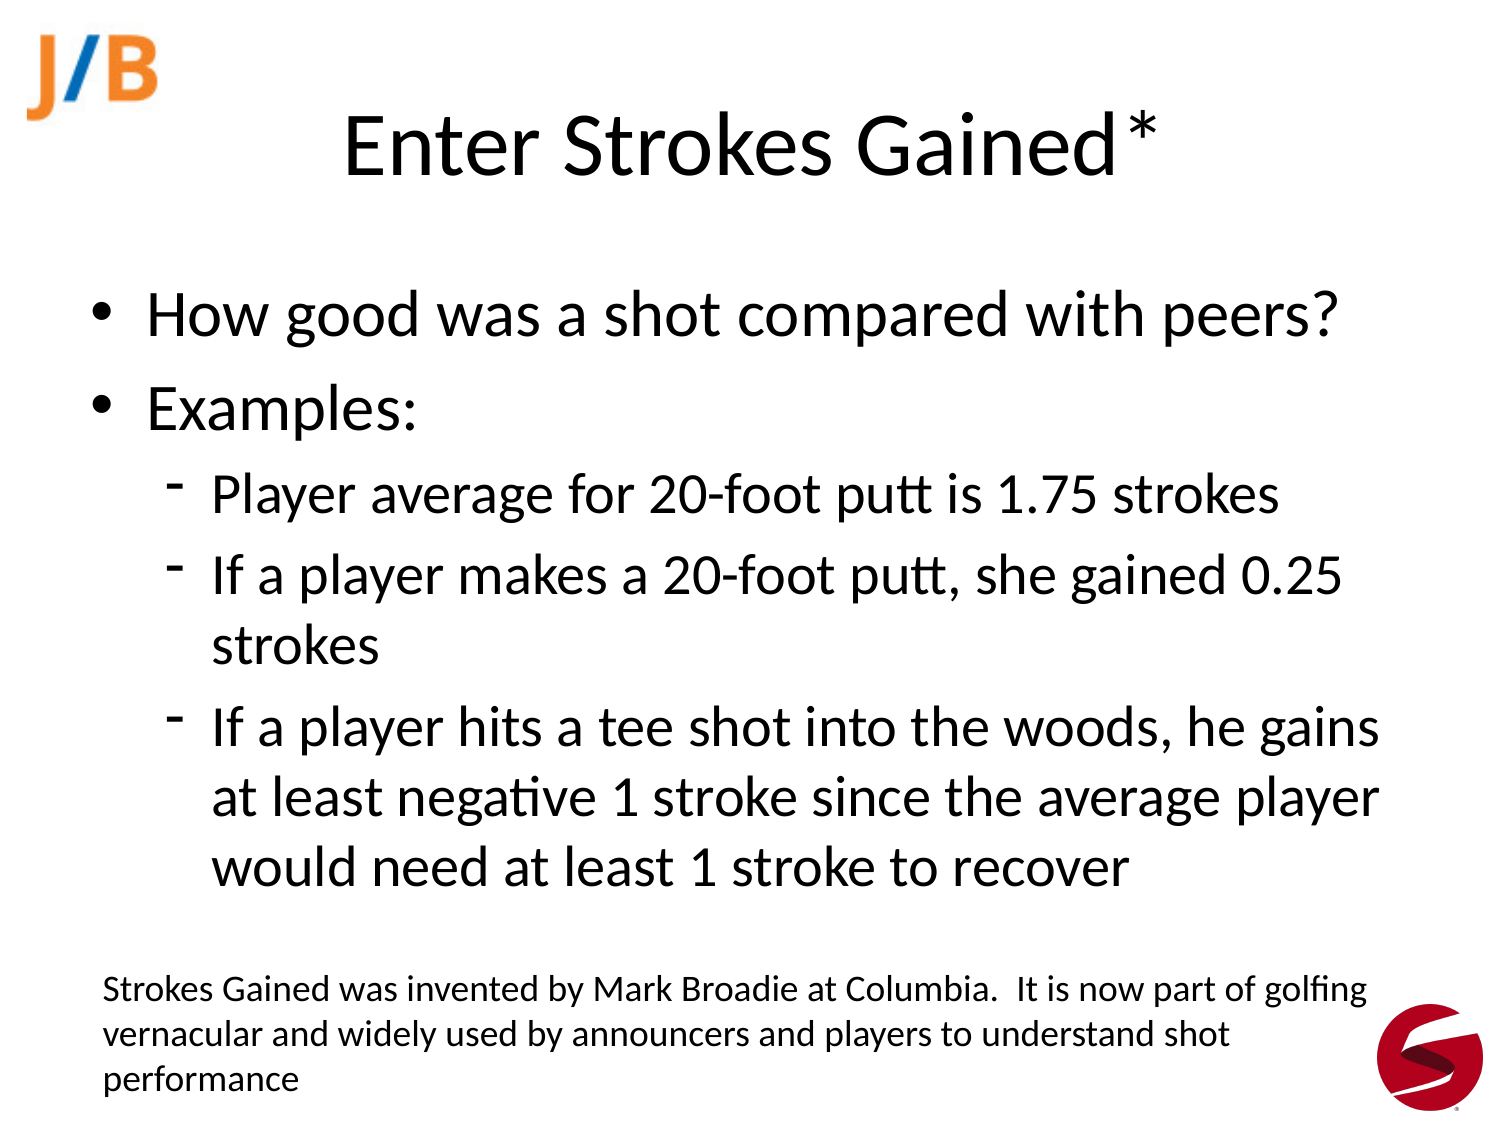

# Enter Strokes Gained*
How good was a shot compared with peers?
Examples:
Player average for 20-foot putt is 1.75 strokes
If a player makes a 20-foot putt, she gained 0.25 strokes
If a player hits a tee shot into the woods, he gains at least negative 1 stroke since the average player would need at least 1 stroke to recover
Strokes Gained was invented by Mark Broadie at Columbia.  It is now part of golfing
vernacular and widely used by announcers and players to understand shot performance